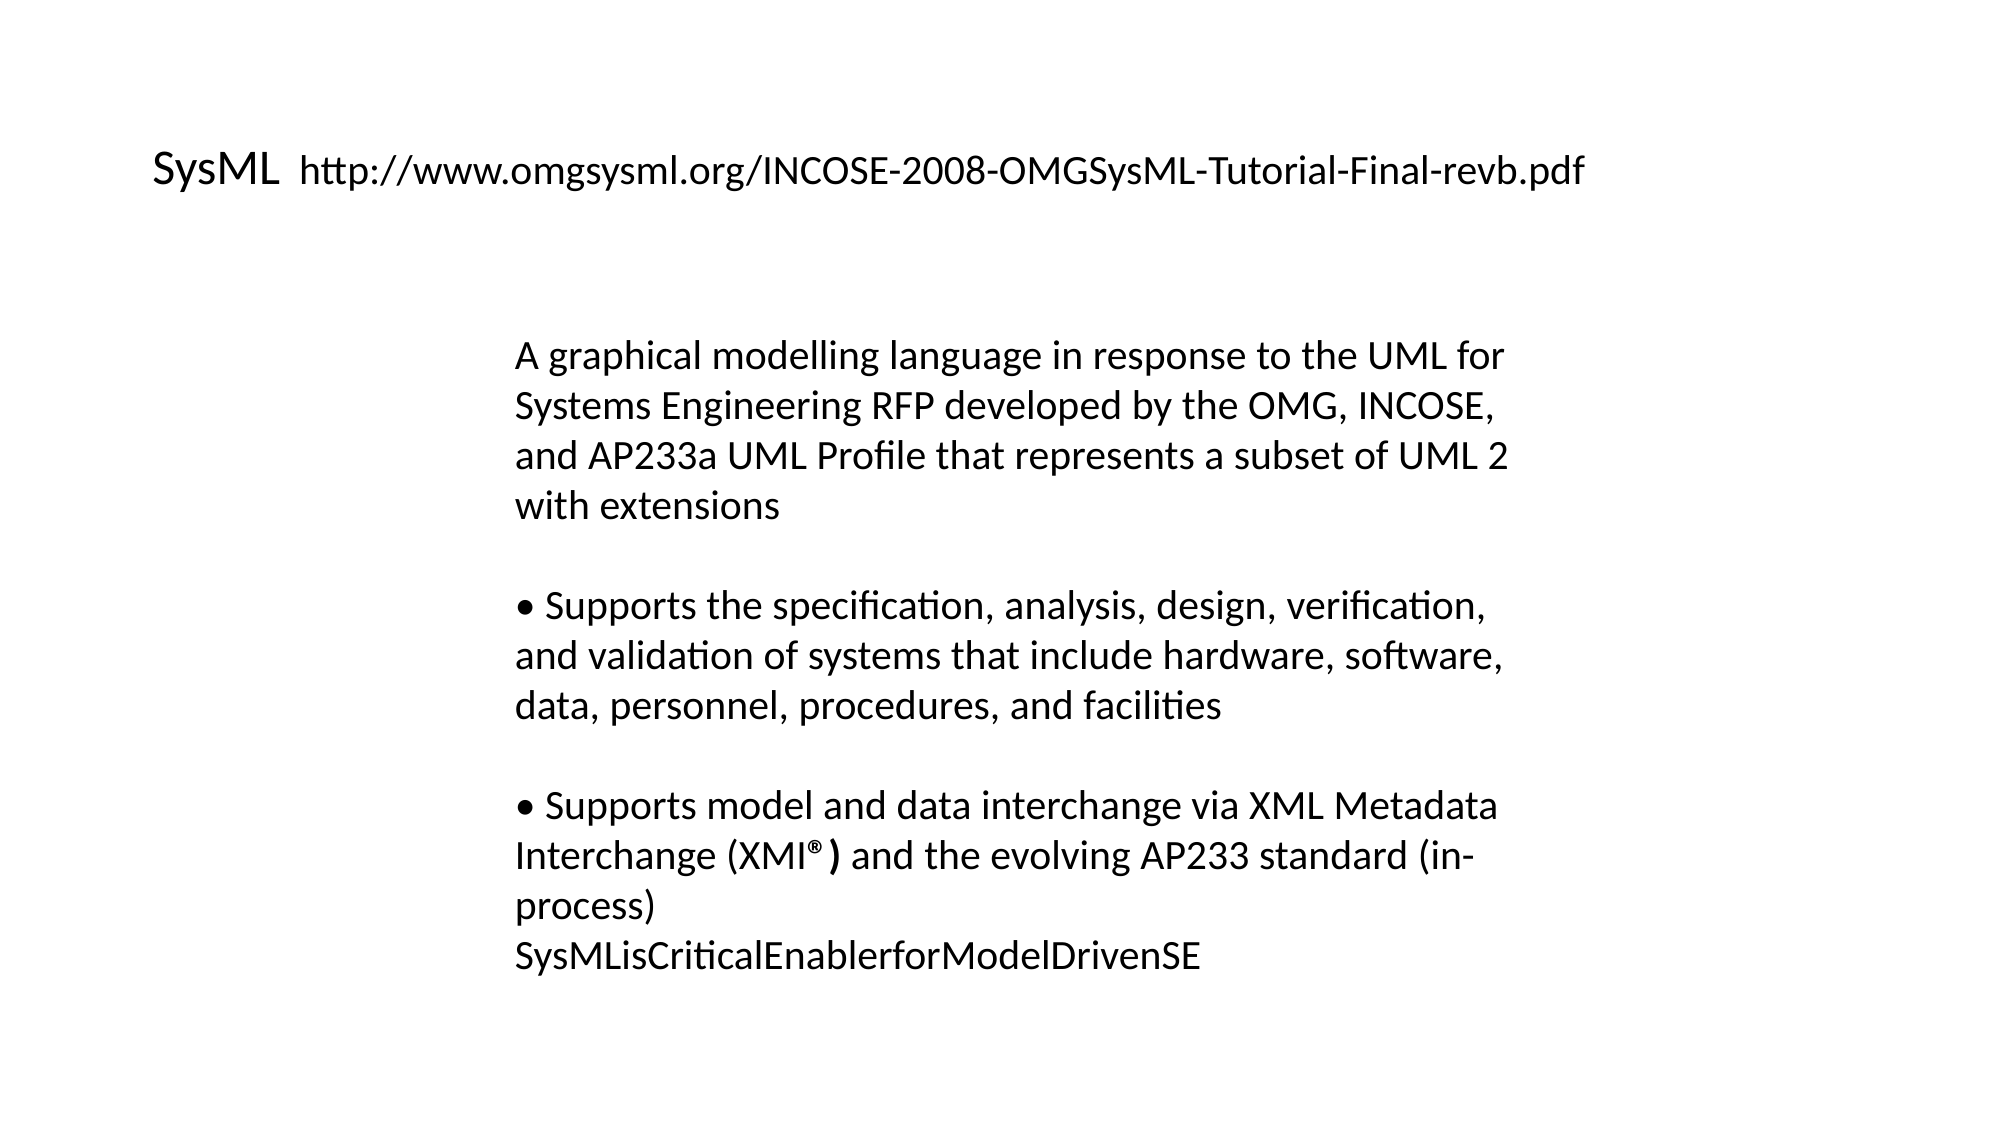

# SysML  http://www.omgsysml.org/INCOSE-2008-OMGSysML-Tutorial-Final-revb.pdf

A graphical modelling language in response to the UML for Systems Engineering RFP developed by the OMG, INCOSE, and AP233a UML Profile that represents a subset of UML 2 with extensions

• Supports the specification, analysis, design, verification, and validation of systems that include hardware, software, data, personnel, procedures, and facilities

• Supports model and data interchange via XML Metadata Interchange (XMI®) and the evolving AP233 standard (in-process)
SysMLisCriticalEnablerforModelDrivenSE